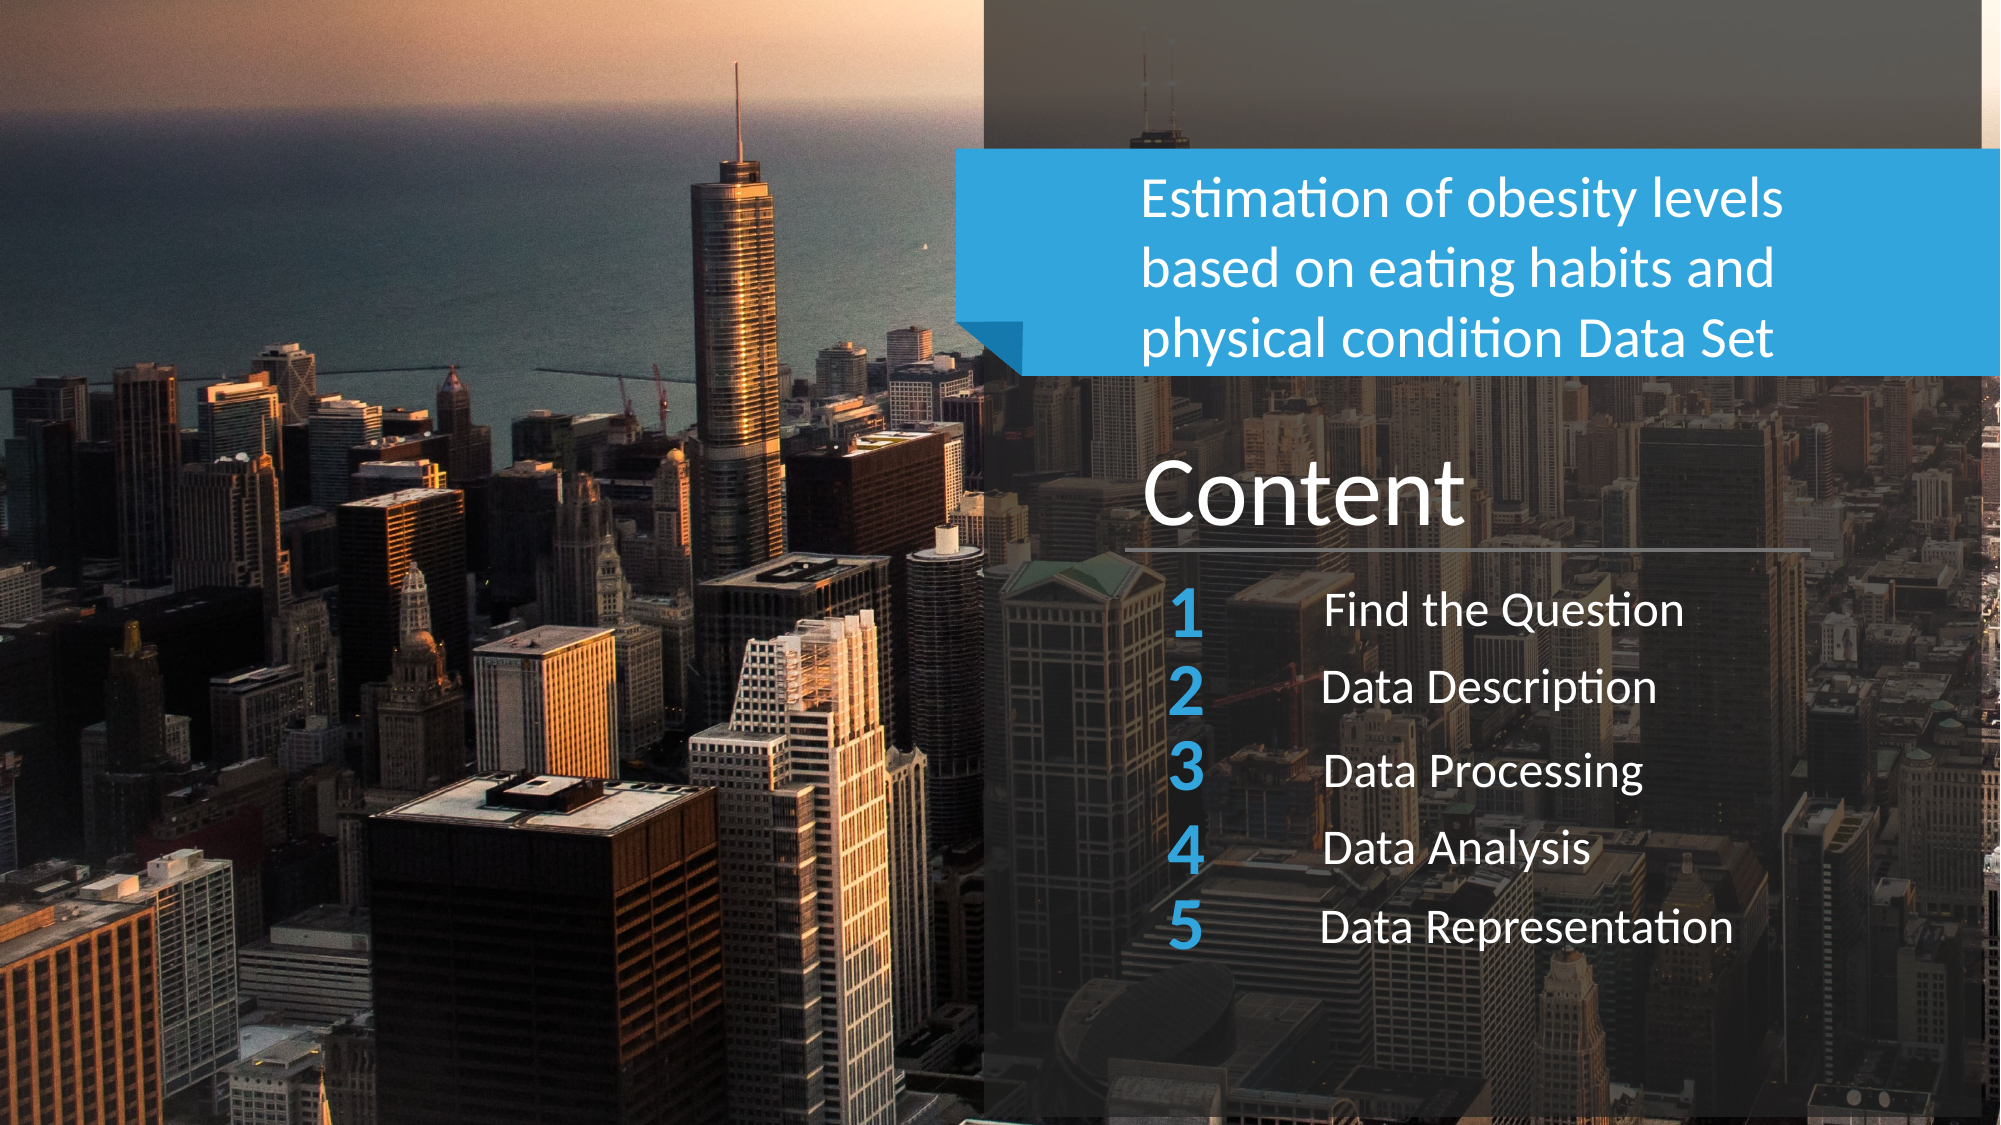

Estimation of obesity levels based on eating habits and physical condition Data Set
Content
1
Find the Question
2
Data Description
3
Data Processing
4
Data Analysis
5
Data Representation